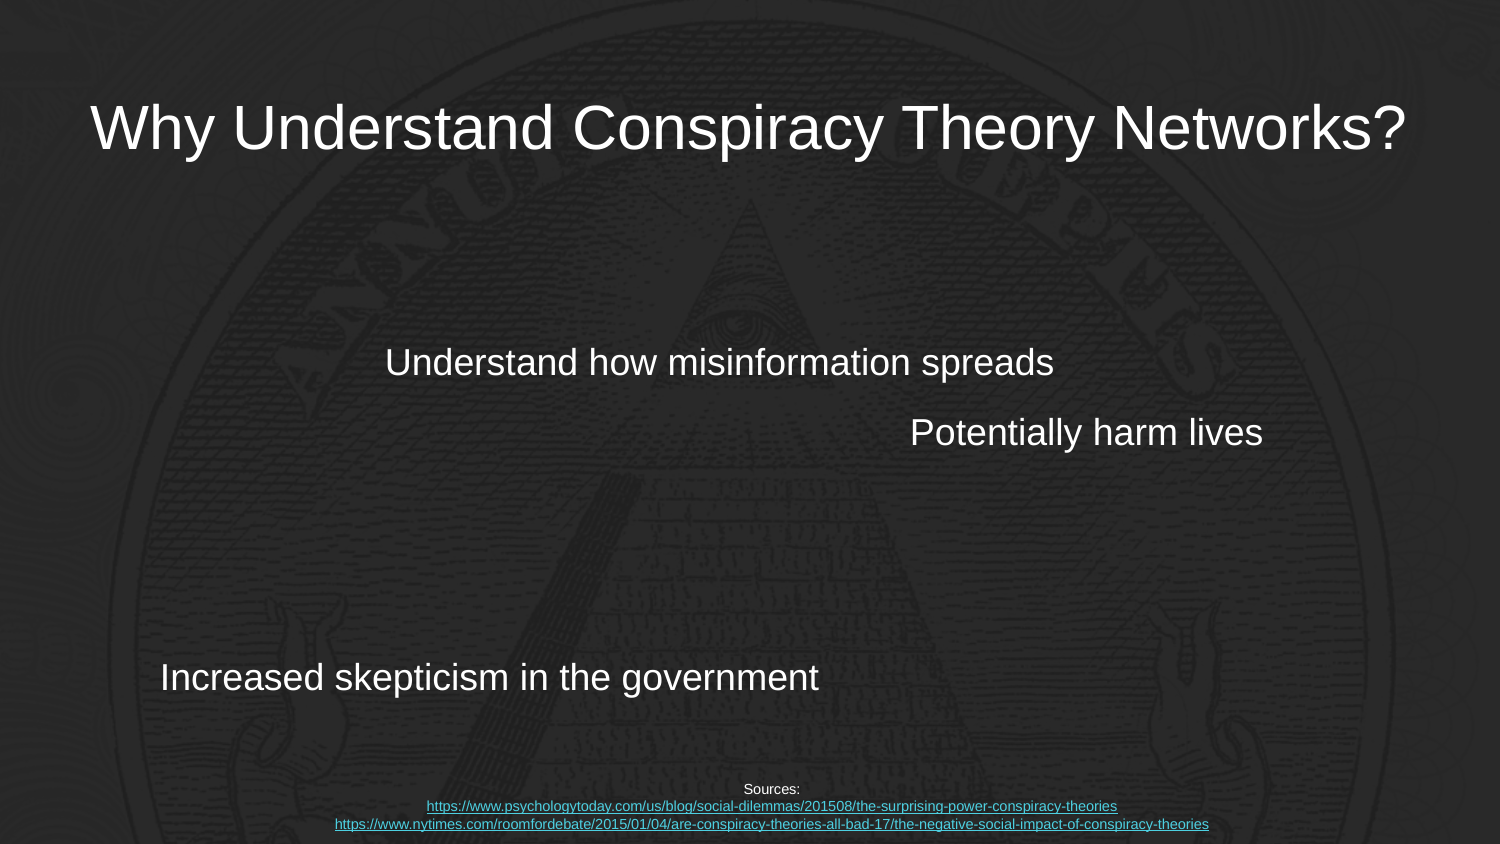

Why Understand Conspiracy Theory Networks?

Understand how misinformation spreads

Increased skepticism in the government

Potentially harm lives

Sources:
https://www.psychologytoday.com/us/blog/social-dilemmas/201508/the-surprising-power-conspiracy-theories
https://www.nytimes.com/roomfordebate/2015/01/04/are-conspiracy-theories-all-bad-17/the-negative-social-impact-of-conspiracy-theories